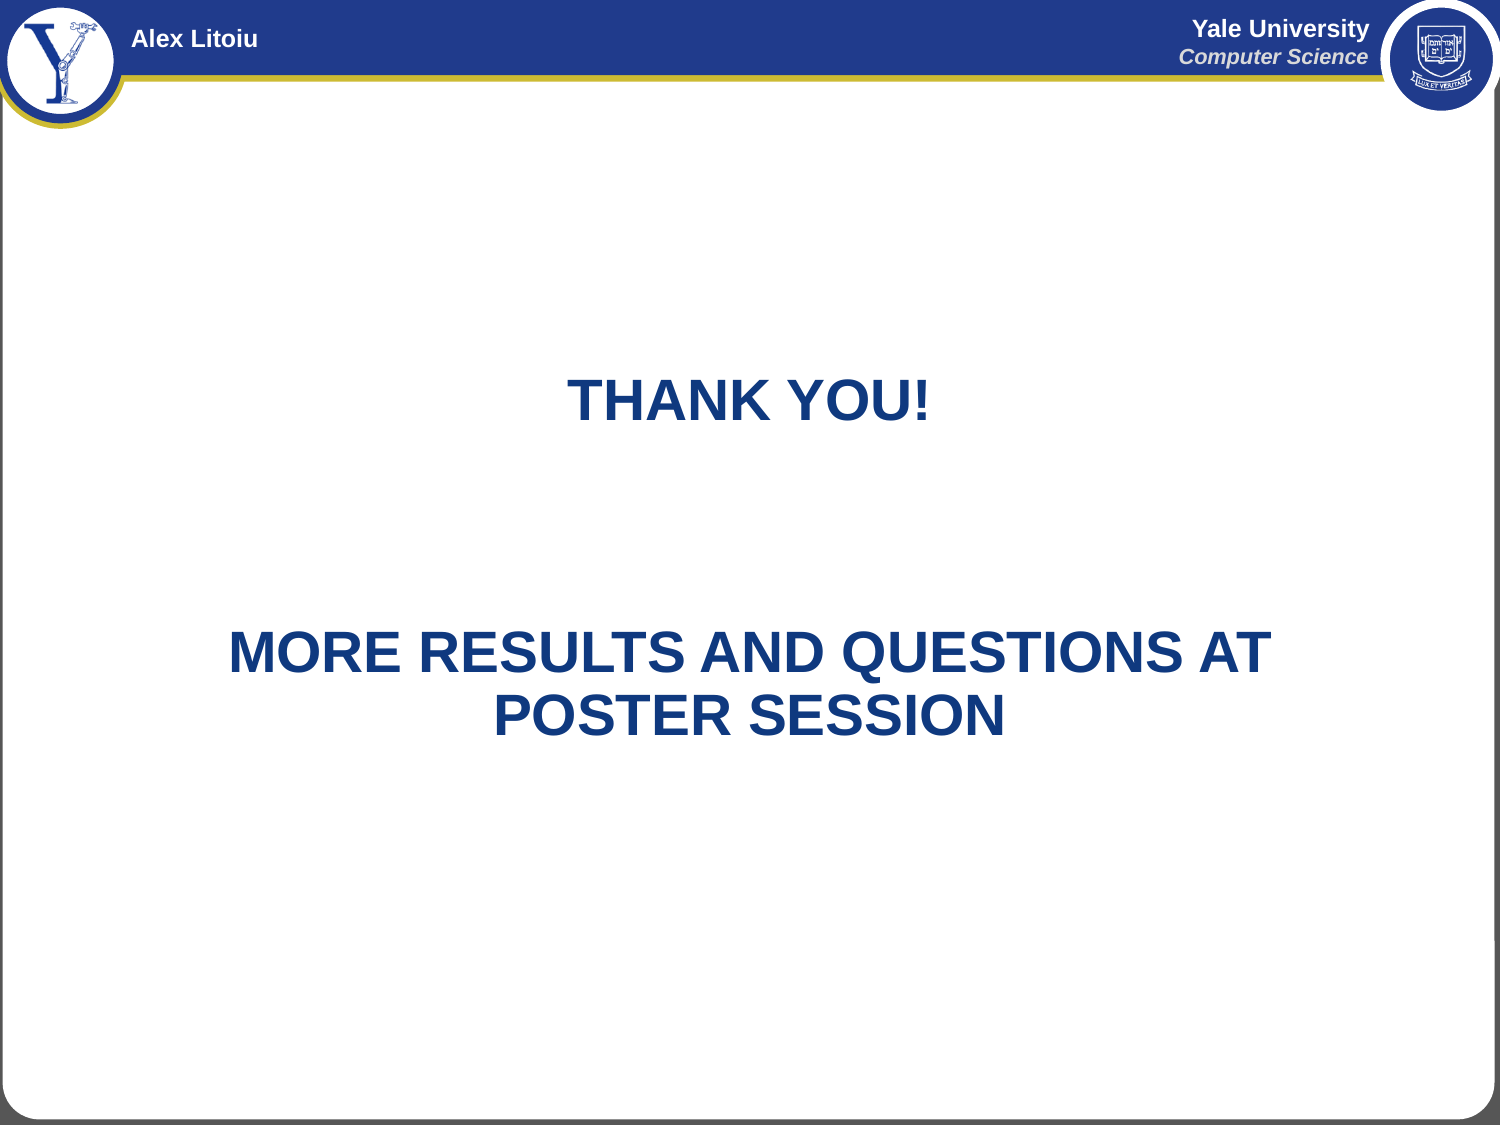

Thank You!
More Results and Questions at Poster Session